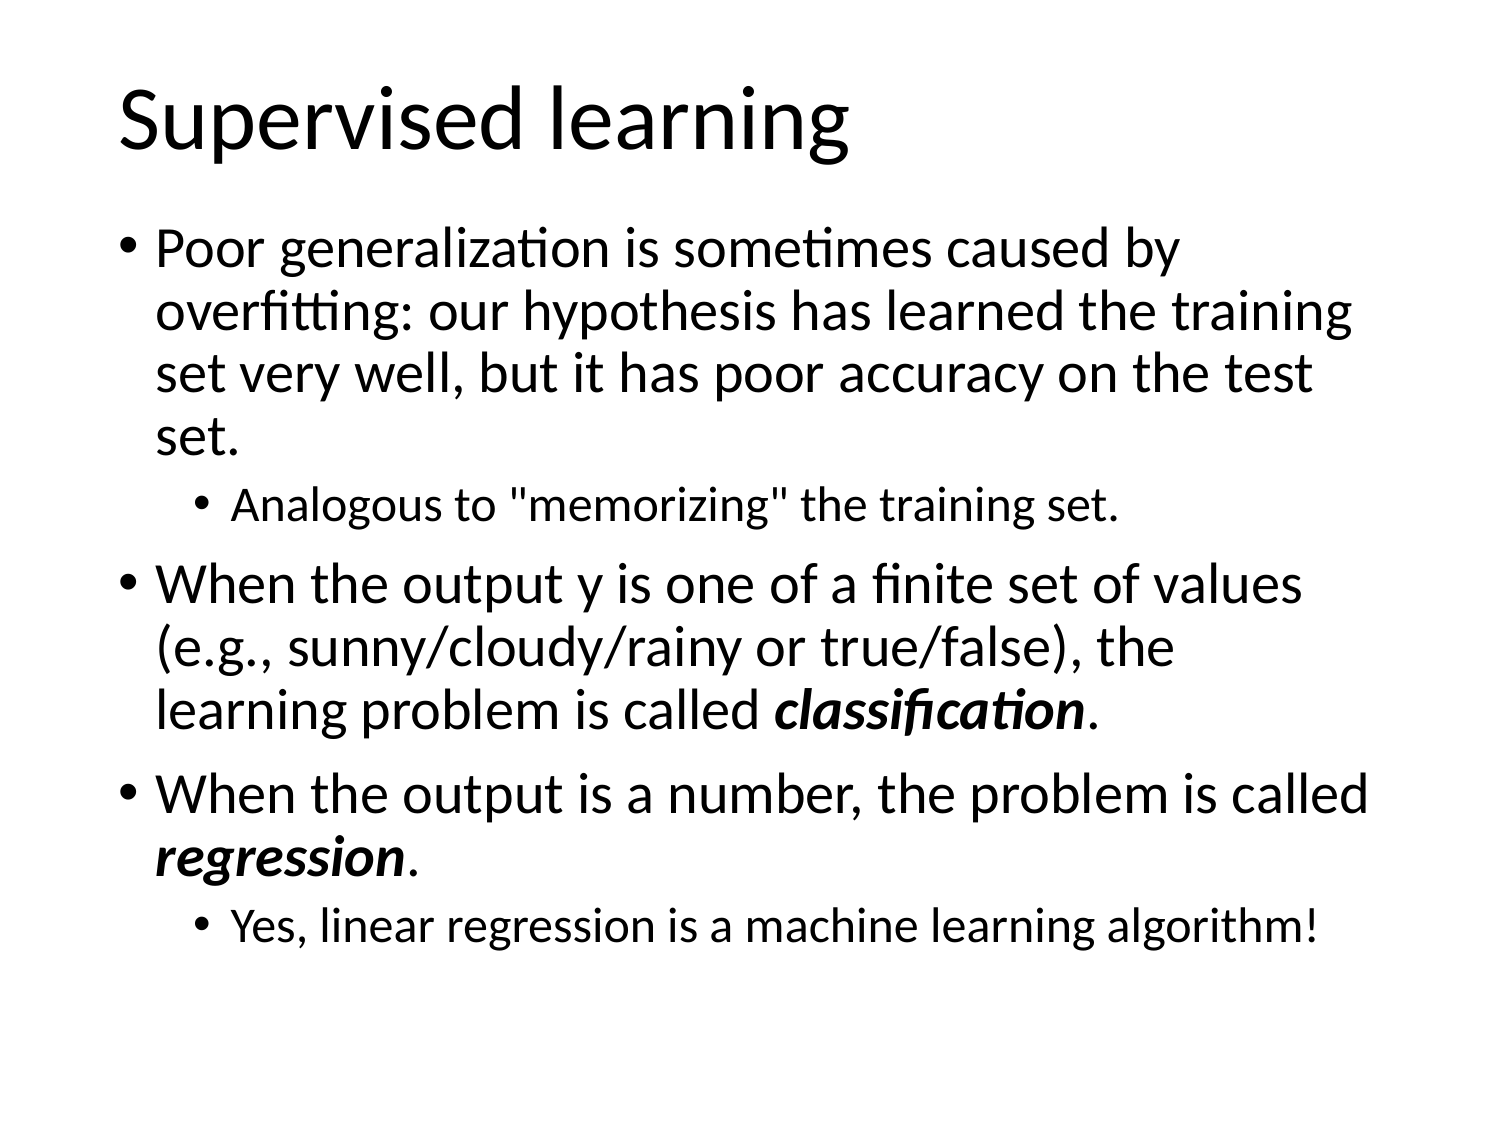

# Supervised learning
Poor generalization is sometimes caused by overfitting: our hypothesis has learned the training set very well, but it has poor accuracy on the test set.
Analogous to "memorizing" the training set.
When the output y is one of a finite set of values (e.g., sunny/cloudy/rainy or true/false), the learning problem is called classification.
When the output is a number, the problem is called regression.
Yes, linear regression is a machine learning algorithm!